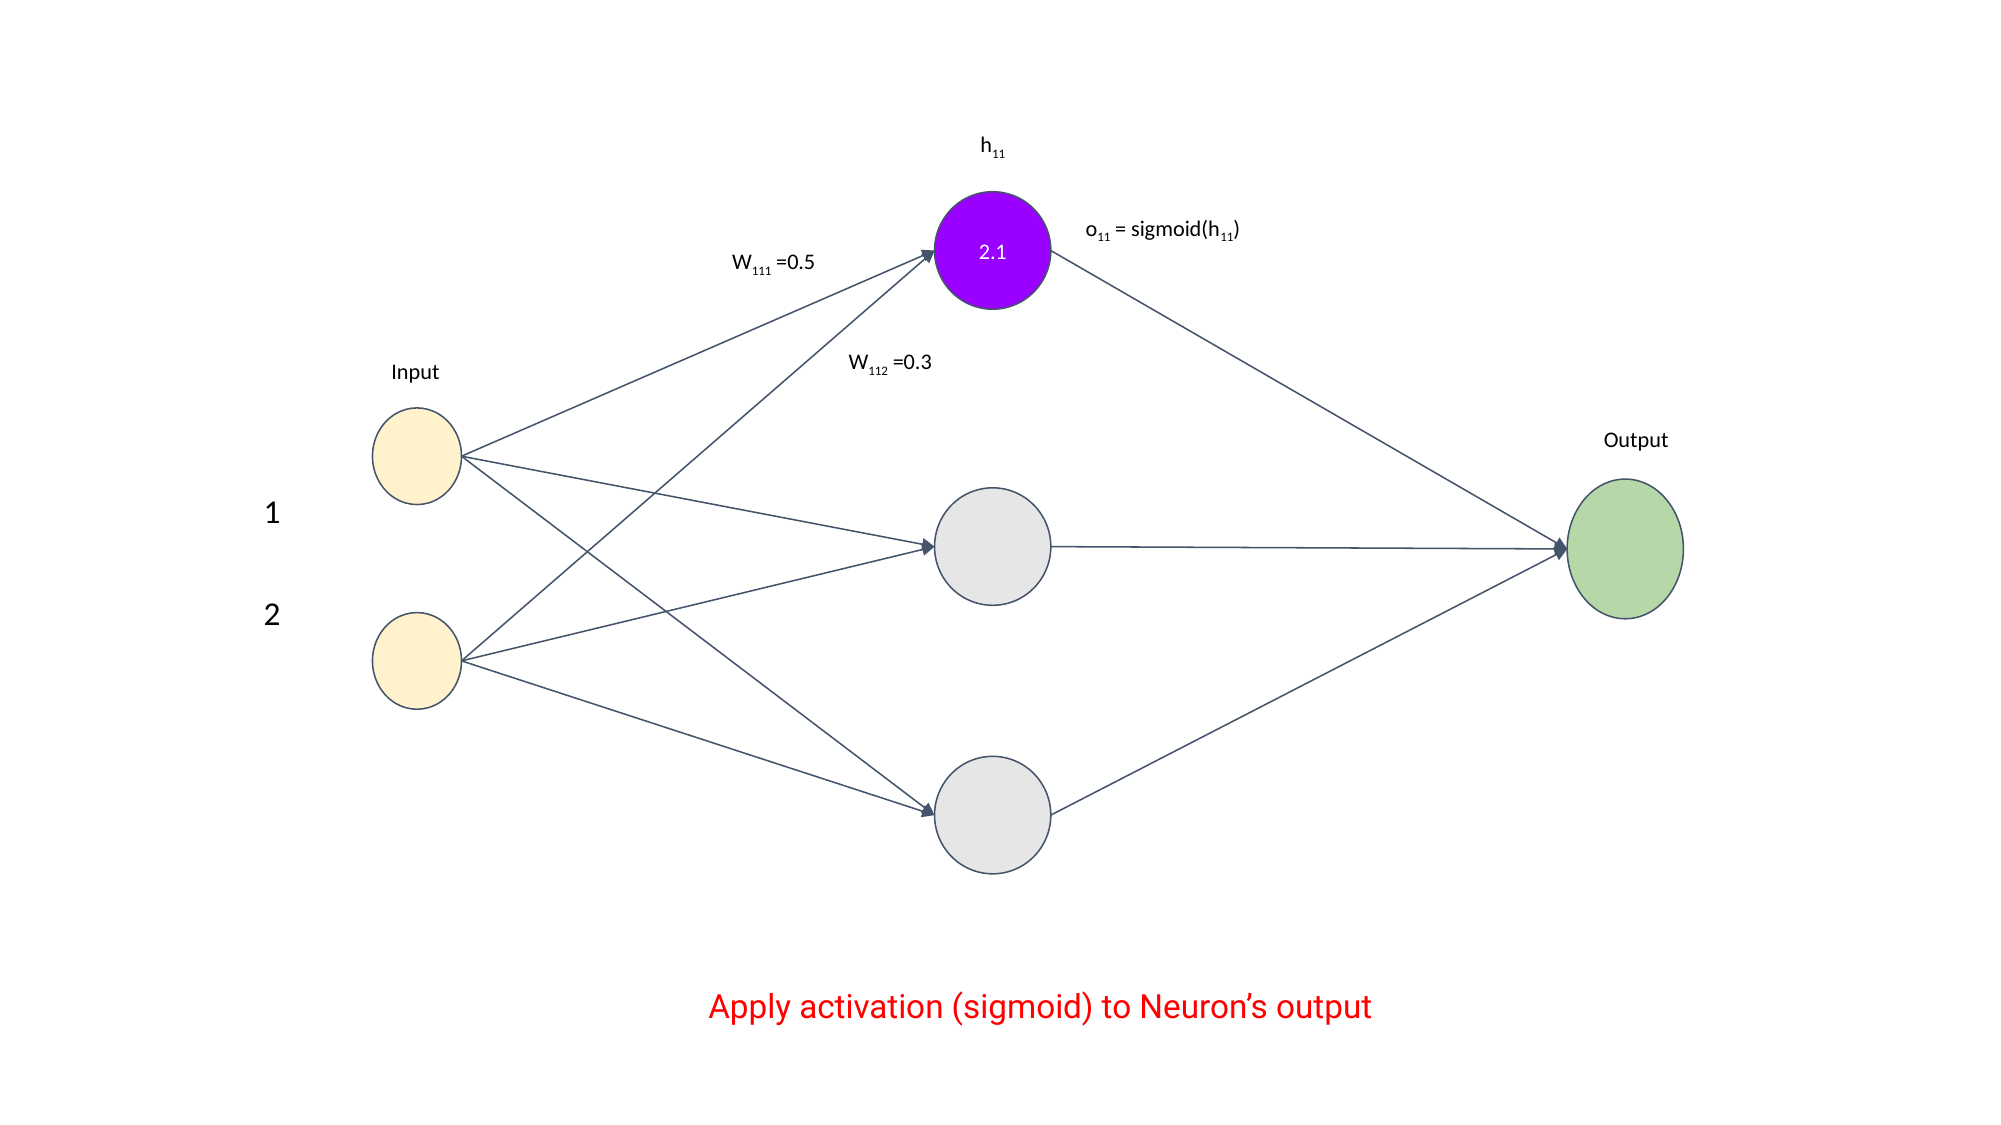

h11
2.1
o11 = sigmoid(h11)
W111 =0.5
W112 =0.3
Input

Output
| 1 |
| --- |
| 2 |

Apply activation (sigmoid) to Neuron’s output